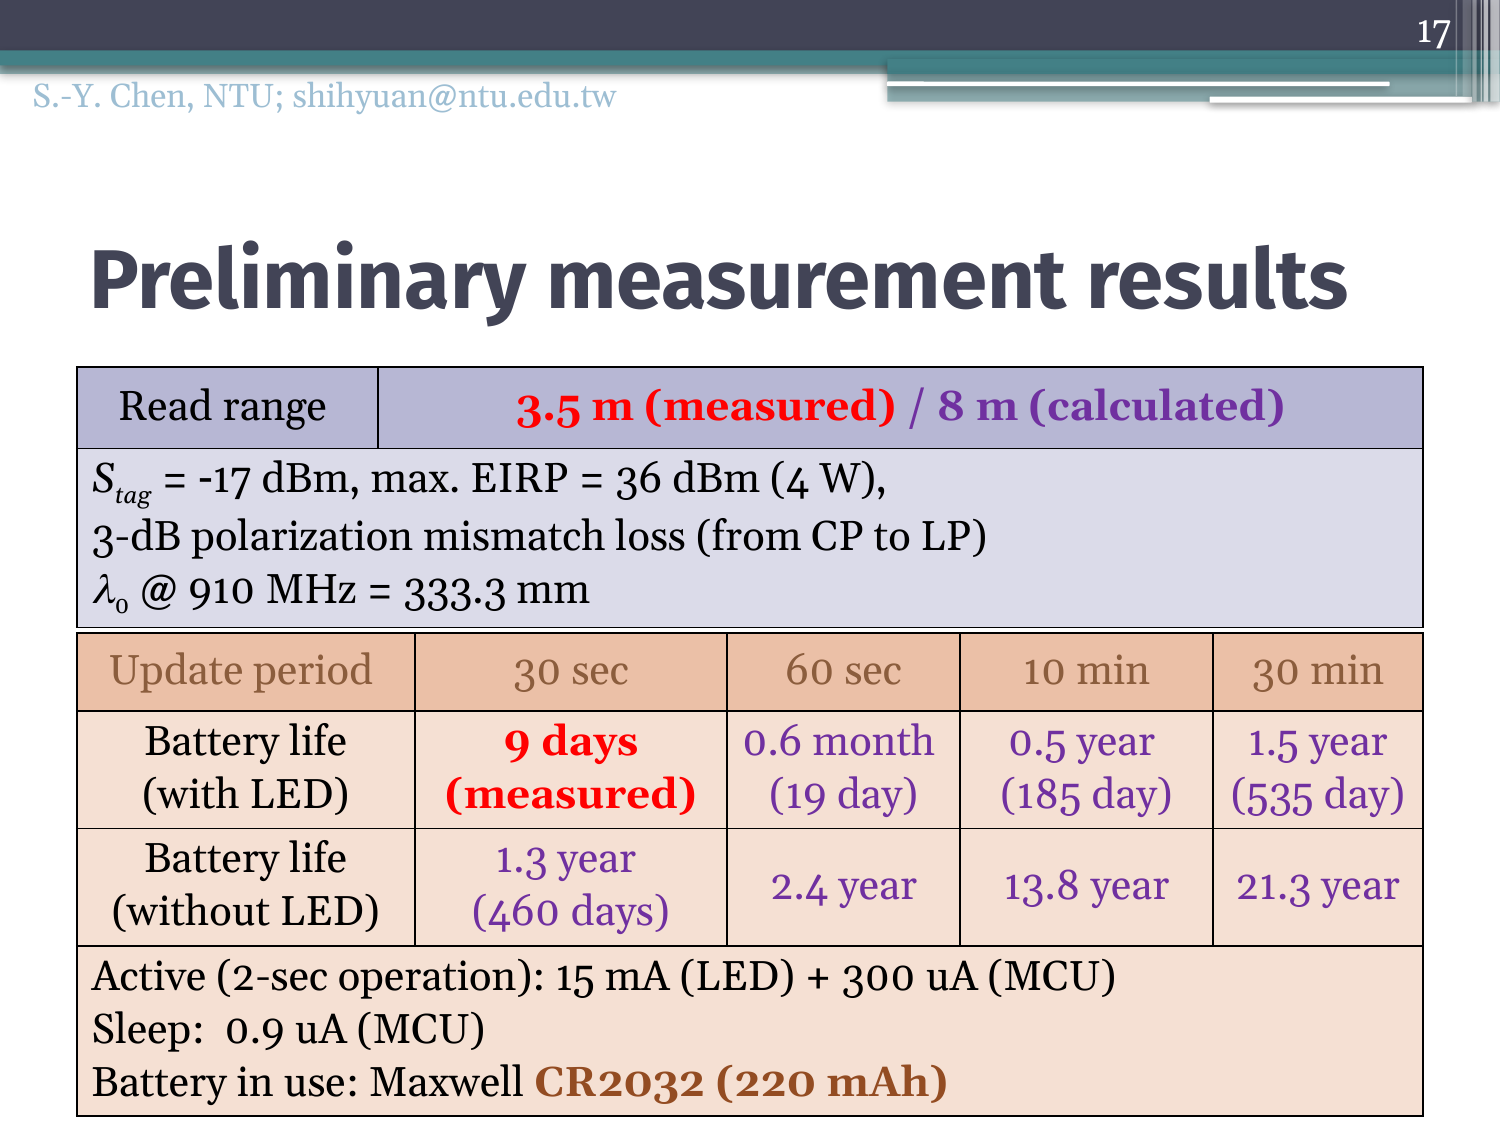

17
S.-Y. Chen, NTU; shihyuan@ntu.edu.tw
# Preliminary measurement results
| Read range | 3.5 m (measured) / 8 m (calculated) |
| --- | --- |
| Stag = −17 dBm, max. EIRP = 36 dBm (4 W), 3-dB polarization mismatch loss (from CP to LP) λ0 @ 910 MHz = 333.3 mm |  |

| Update period | 30 sec | 60 sec | 10 min | 30 min |
| --- | --- | --- | --- | --- |
| Battery life (with LED) | 9 days (measured) | 0.6 month (19 day) | 0.5 year (185 day) | 1.5 year (535 day) |
| Battery life (without LED) | 1.3 year (460 days) | 2.4 year | 13.8 year | 21.3 year |
| Active (2-sec operation): 15 mA (LED) + 300 uA (MCU) Sleep: 0.9 uA (MCU) Battery in use: Maxwell CR2032 (220 mAh) |  |  |  |  |